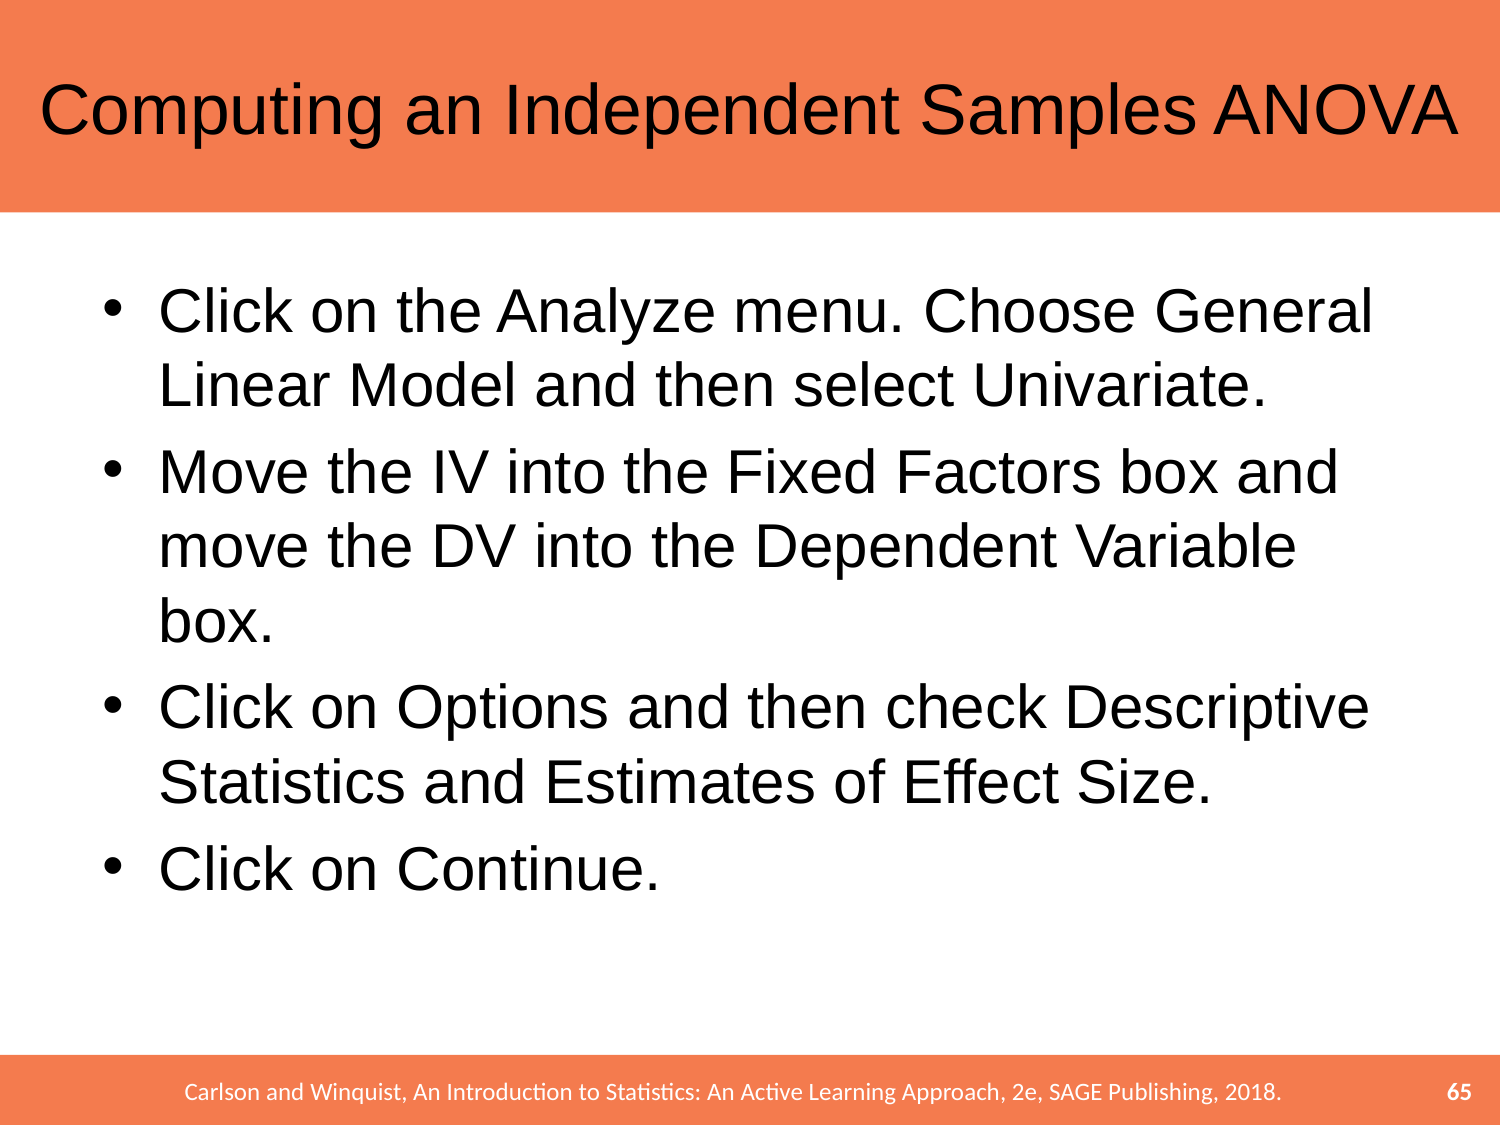

# Computing an Independent Samples ANOVA
Click on the Analyze menu. Choose General Linear Model and then select Univariate.
Move the IV into the Fixed Factors box and move the DV into the Dependent Variable box.
Click on Options and then check Descriptive Statistics and Estimates of Effect Size.
Click on Continue.
65
Carlson and Winquist, An Introduction to Statistics: An Active Learning Approach, 2e, SAGE Publishing, 2018.